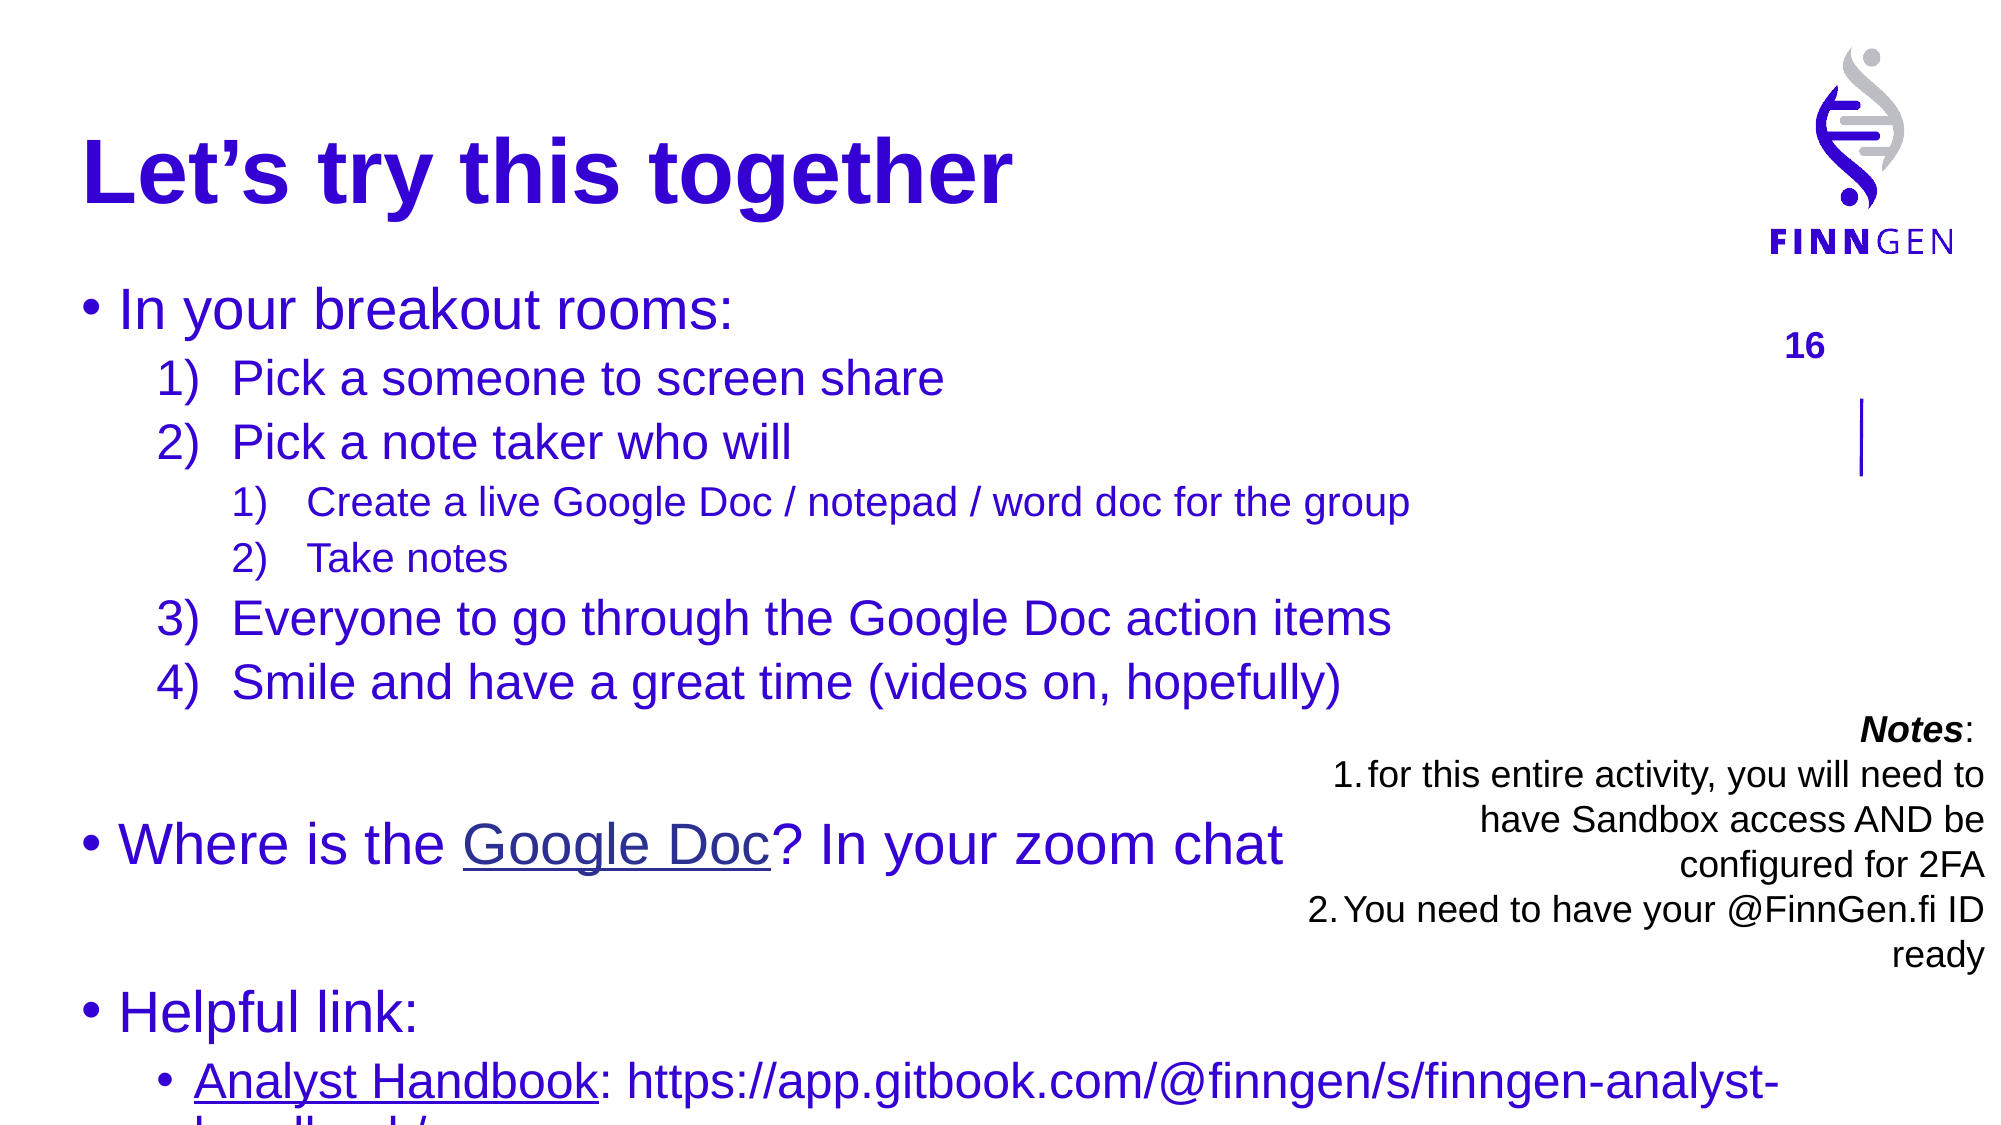

# Let’s try this together
In your breakout rooms:
Pick a someone to screen share
Pick a note taker who will
Create a live Google Doc / notepad / word doc for the group
Take notes
Everyone to go through the Google Doc action items
Smile and have a great time (videos on, hopefully)

Where is the Google Doc? In your zoom chat

Helpful link:
Analyst Handbook: https://app.gitbook.com/@finngen/s/finngen-analyst-handbook/
Notes:
for this entire activity, you will need to have Sandbox access AND be configured for 2FA
You need to have your @FinnGen.fi ID ready